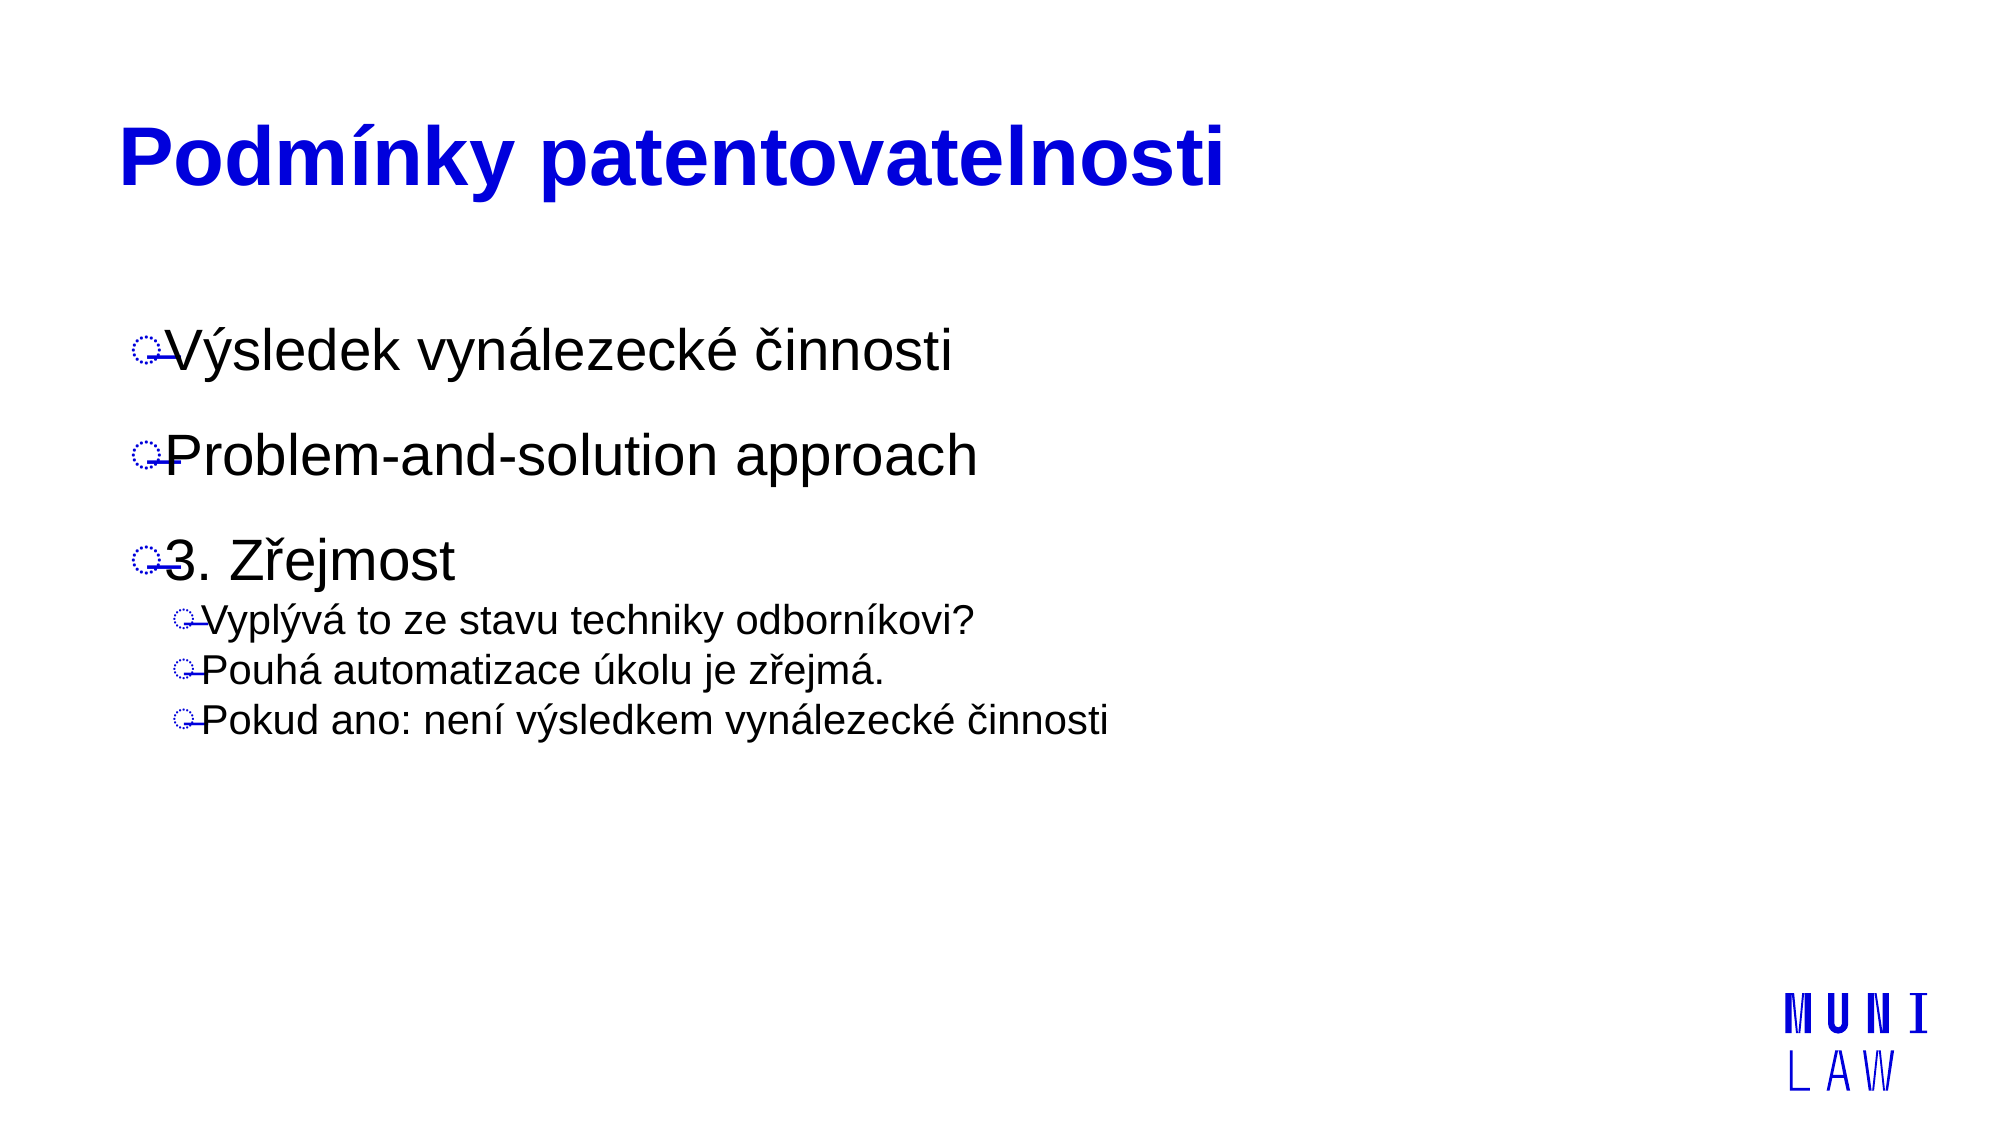

# Podmínky patentovatelnosti
Výsledek vynálezecké činnosti
Problem-and-solution approach
3. Zřejmost
Vyplývá to ze stavu techniky odborníkovi?
Pouhá automatizace úkolu je zřejmá.
Pokud ano: není výsledkem vynálezecké činnosti